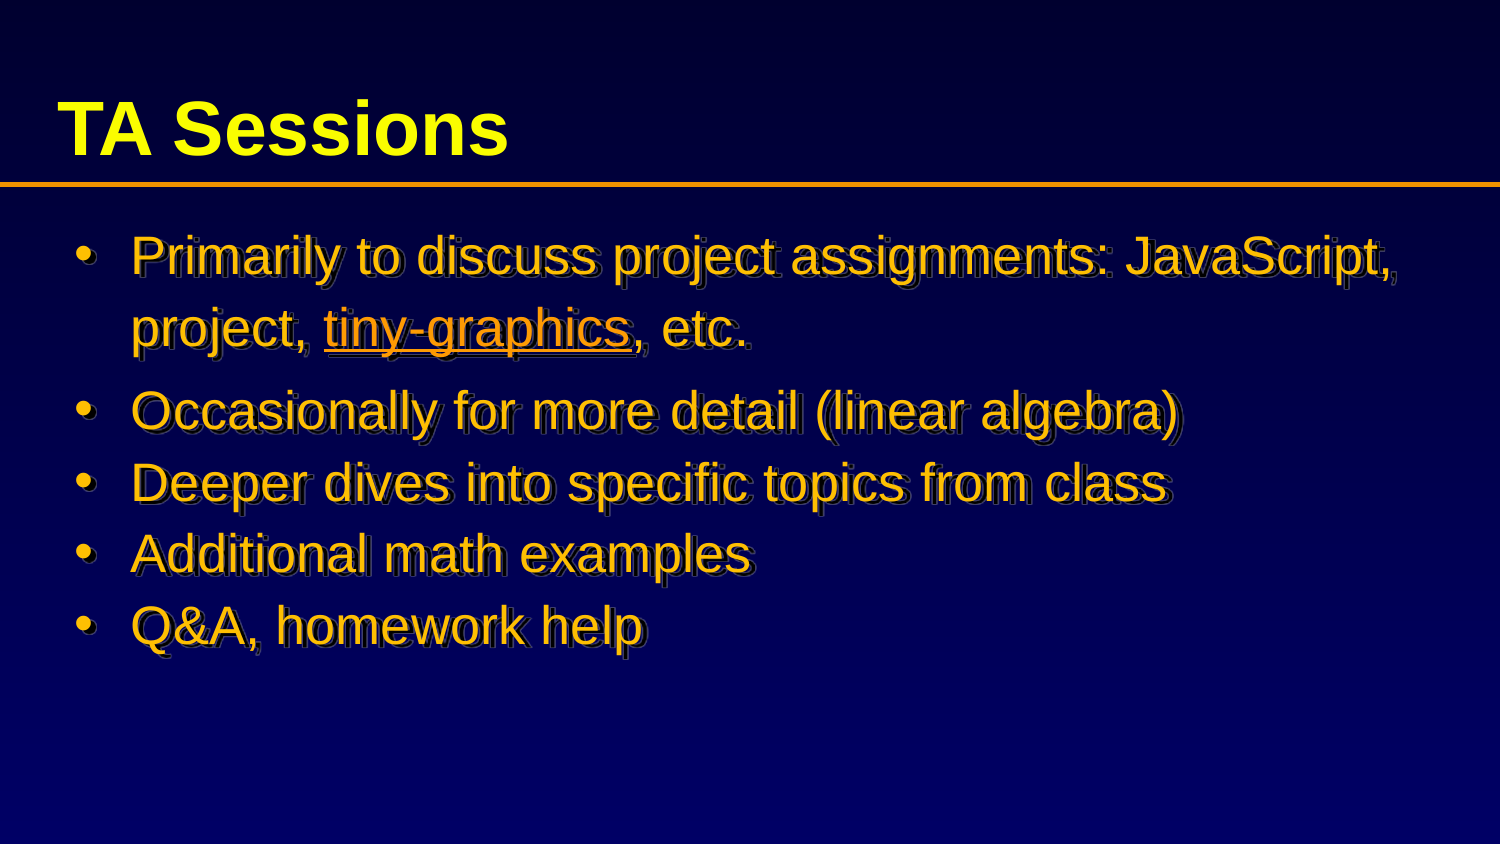

# TA Sessions
Primarily to discuss project assignments: JavaScript, project, tiny-graphics, etc.
Occasionally for more detail (linear algebra)
Deeper dives into specific topics from class
Additional math examples
Q&A, homework help